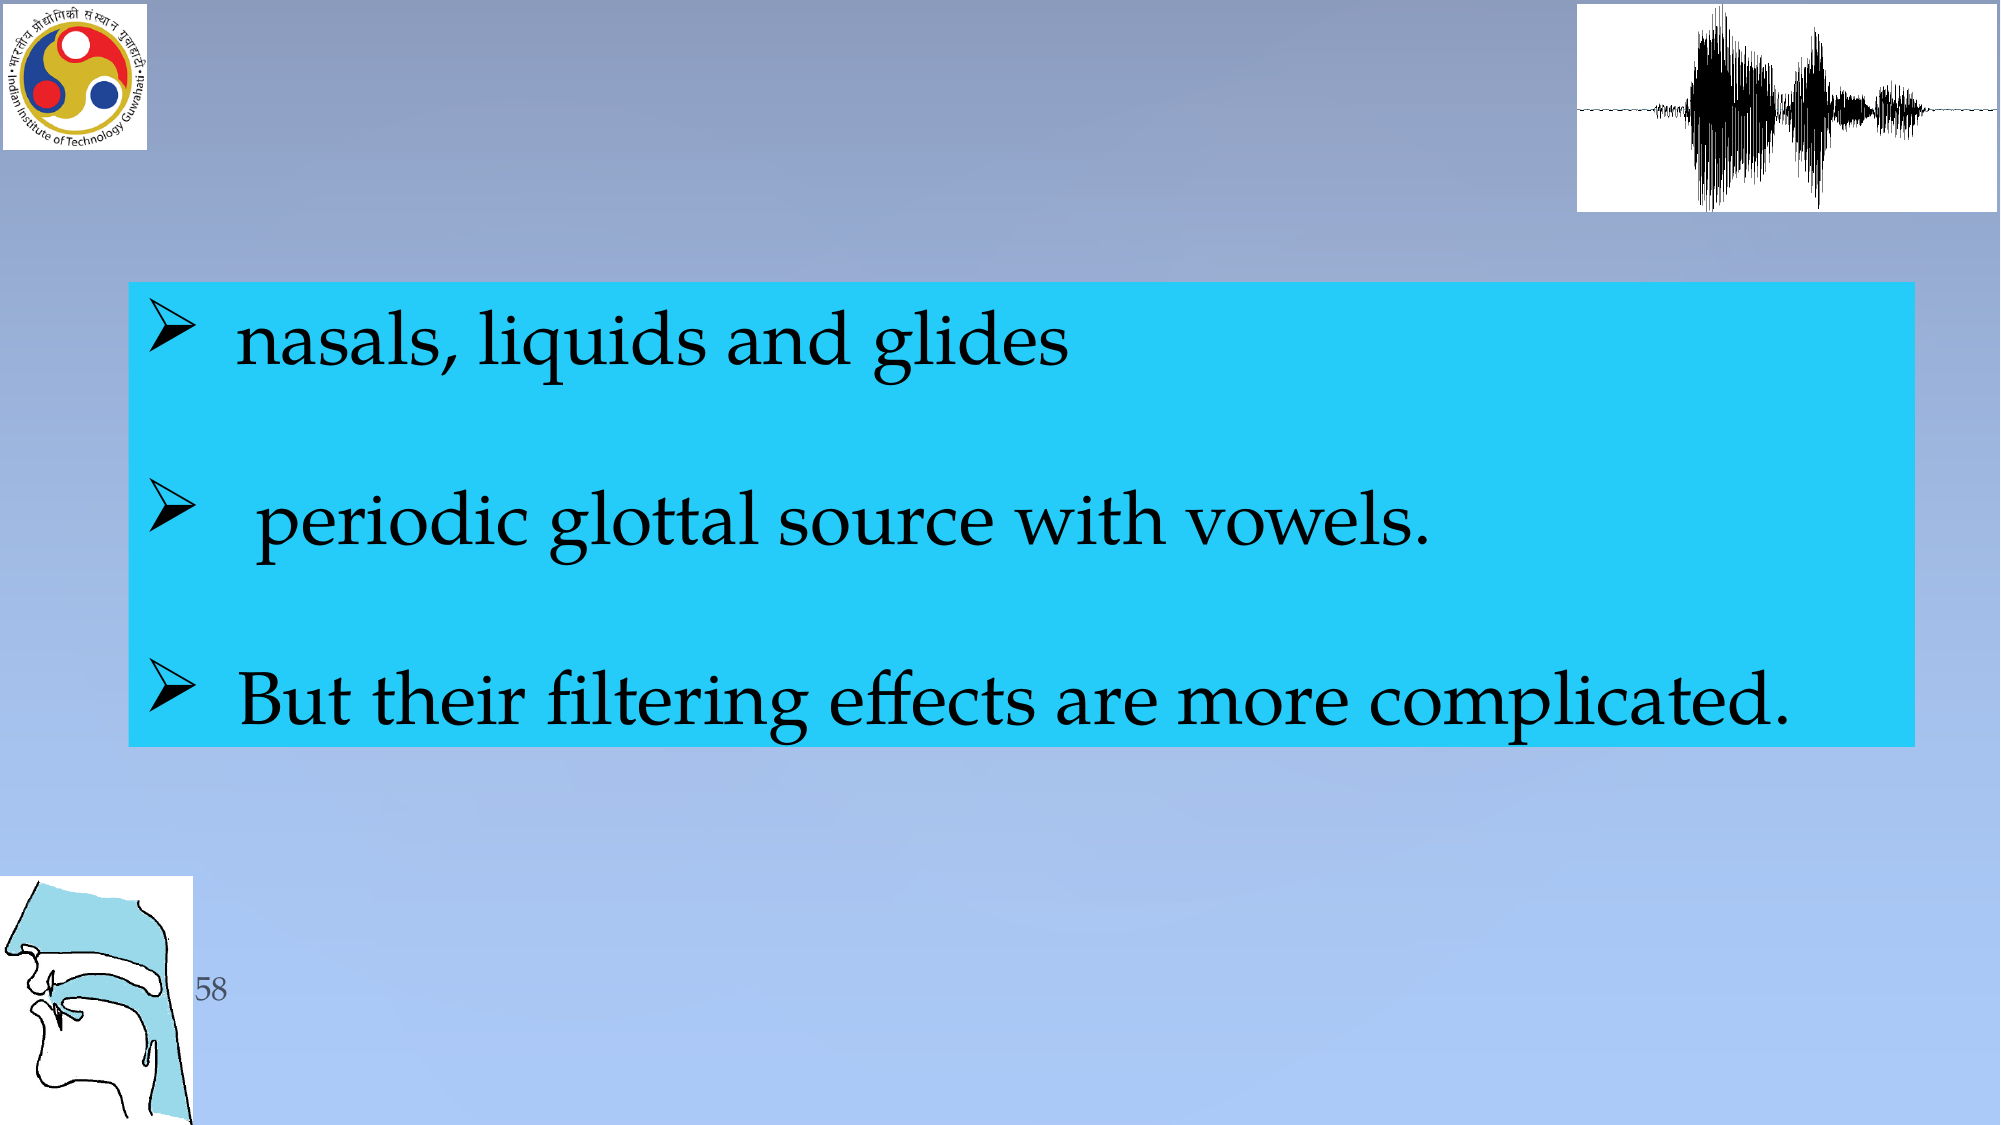

nasals, liquids and glides

 periodic glottal source with vowels.

But their filtering effects are more complicated.
58